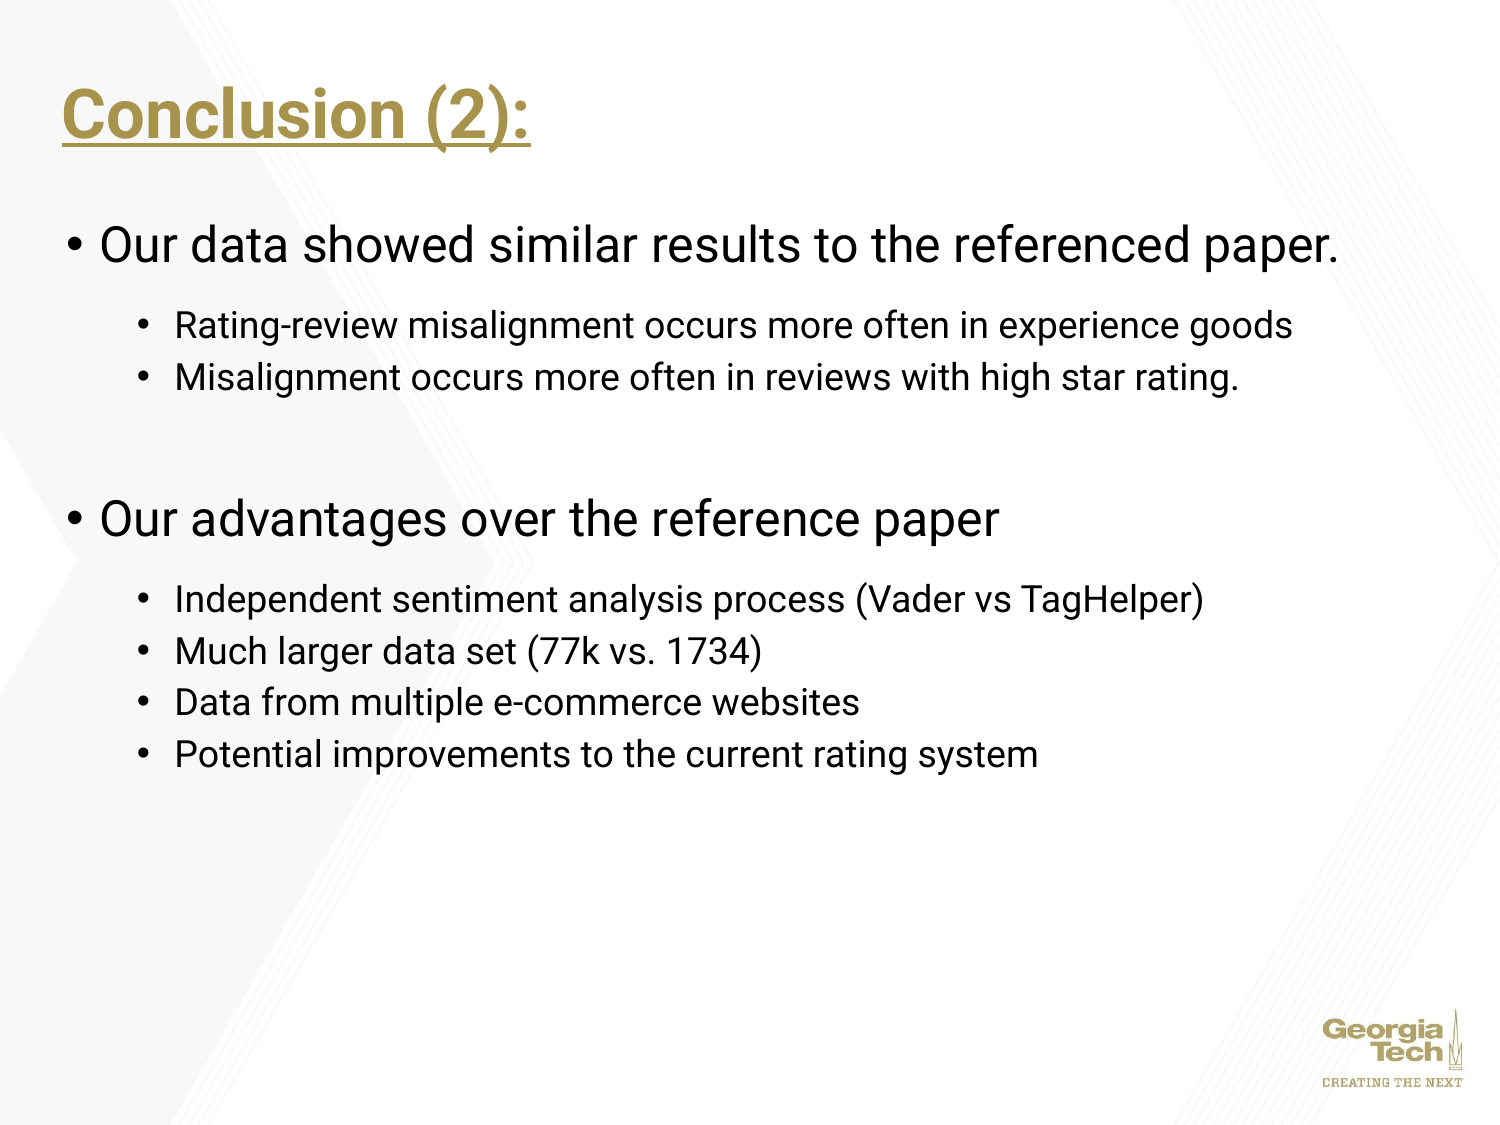

# Conclusion (2):
Our data showed similar results to the referenced paper.
Rating-review misalignment occurs more often in experience goods
Misalignment occurs more often in reviews with high star rating.

Our advantages over the reference paper
Independent sentiment analysis process (Vader vs TagHelper)
Much larger data set (77k vs. 1734)
Data from multiple e-commerce websites
Potential improvements to the current rating system